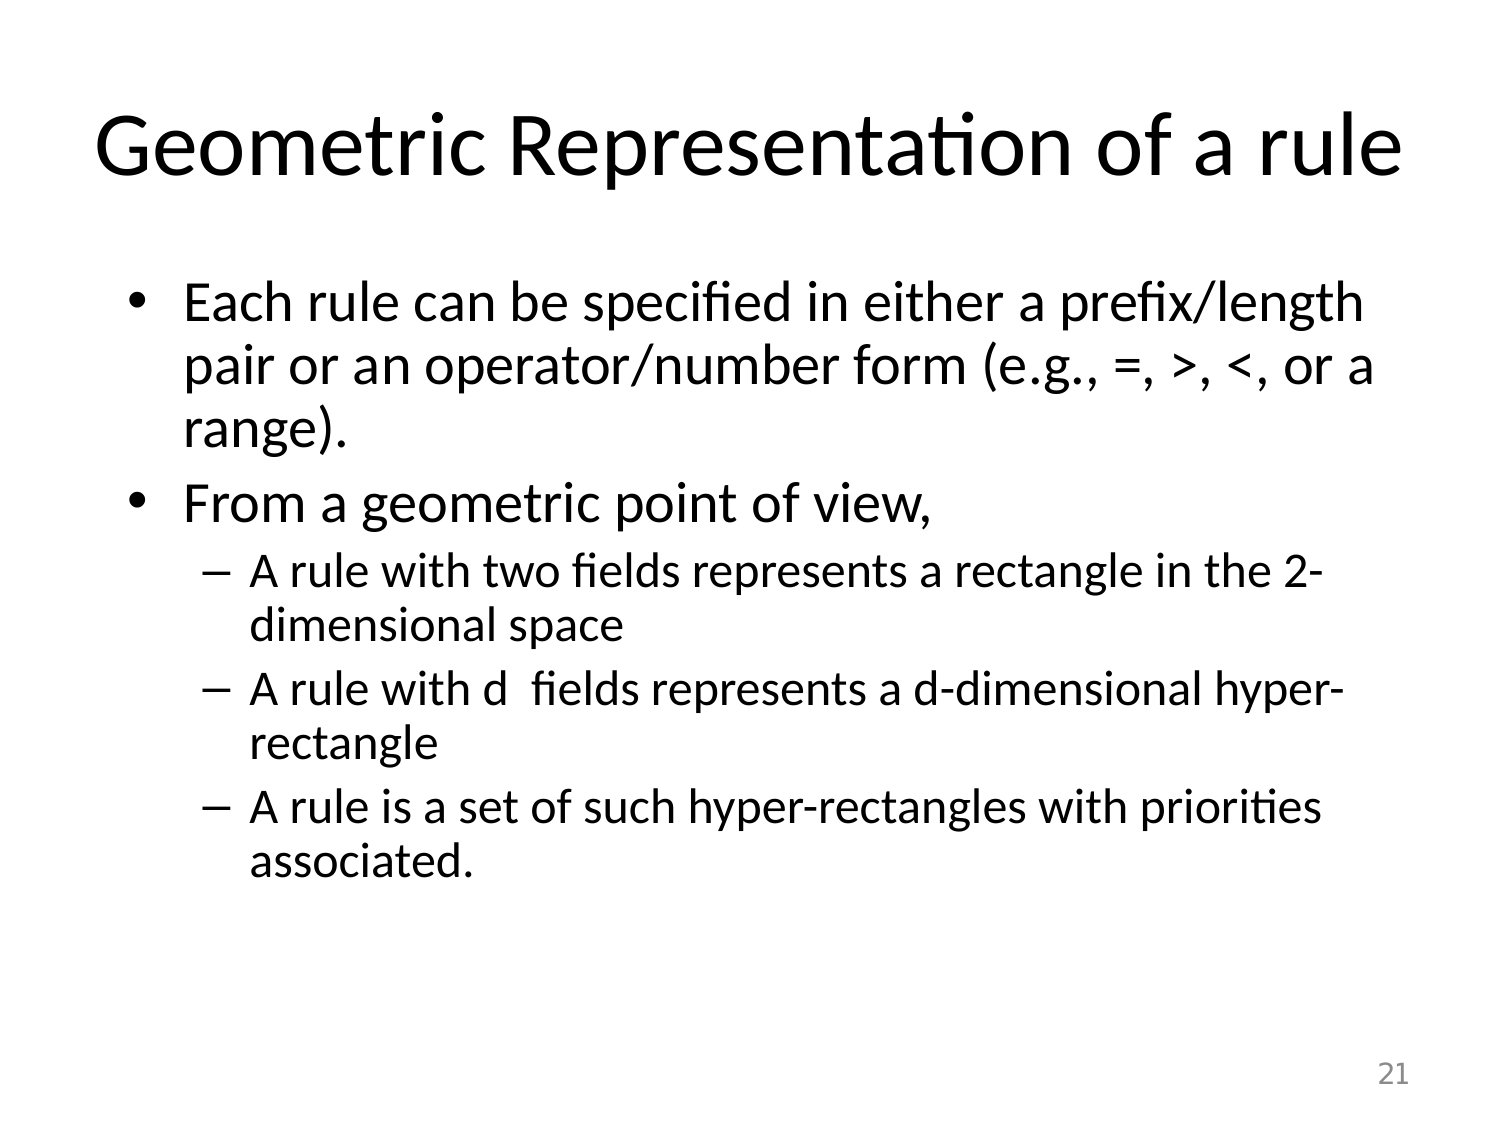

# Geometric Representation of a rule
Each rule can be specified in either a prefix/length pair or an operator/number form (e.g., =, >, <, or a range).
From a geometric point of view,
A rule with two fields represents a rectangle in the 2-dimensional space
A rule with d  fields represents a d-dimensional hyper-rectangle
A rule is a set of such hyper-rectangles with priorities associated.

21